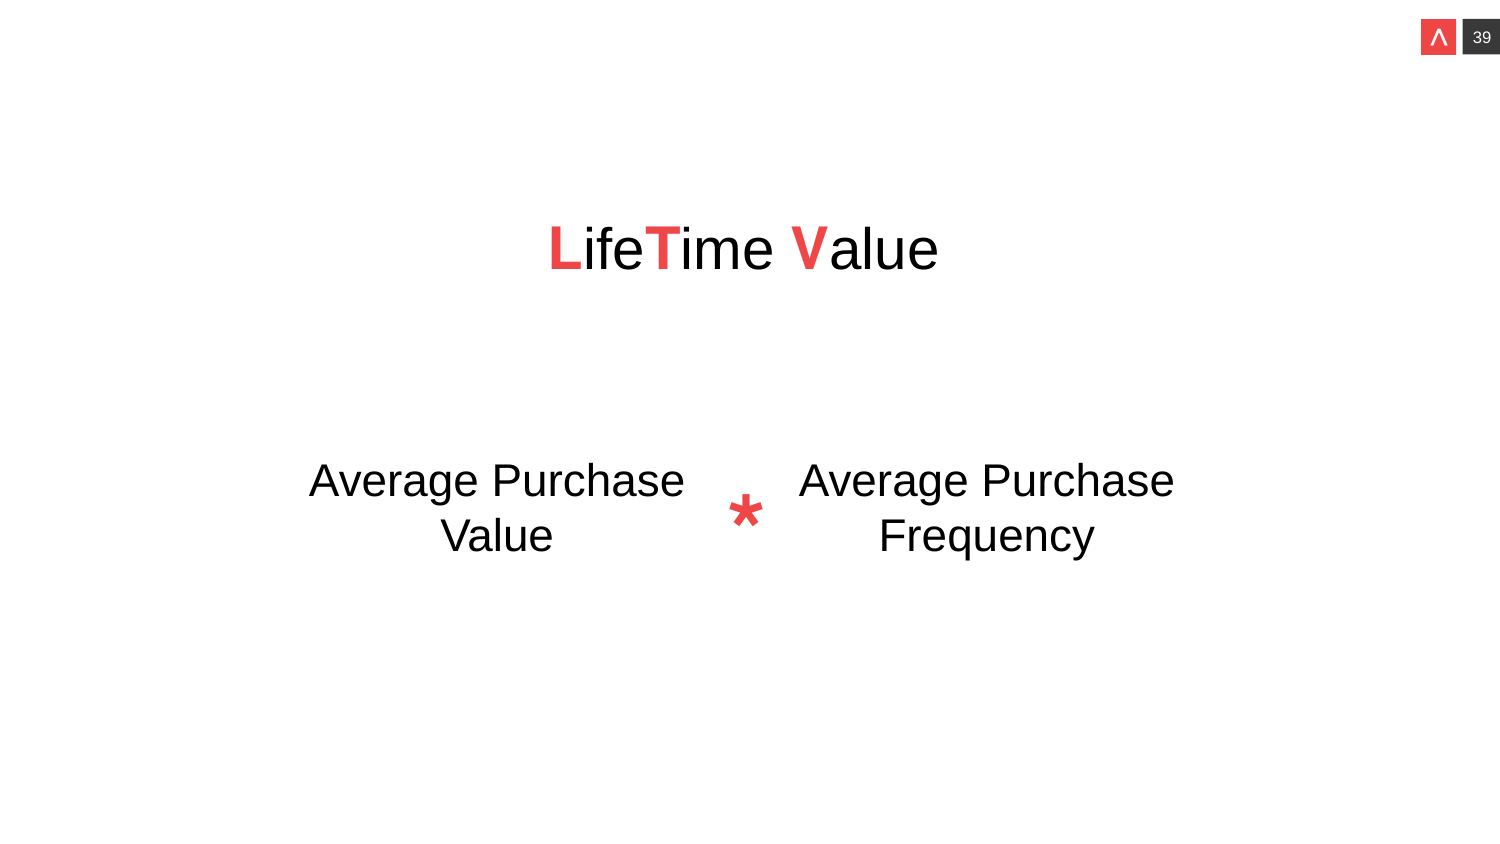

LifeTime Value
Average Purchase Value
Average Purchase Frequency
*